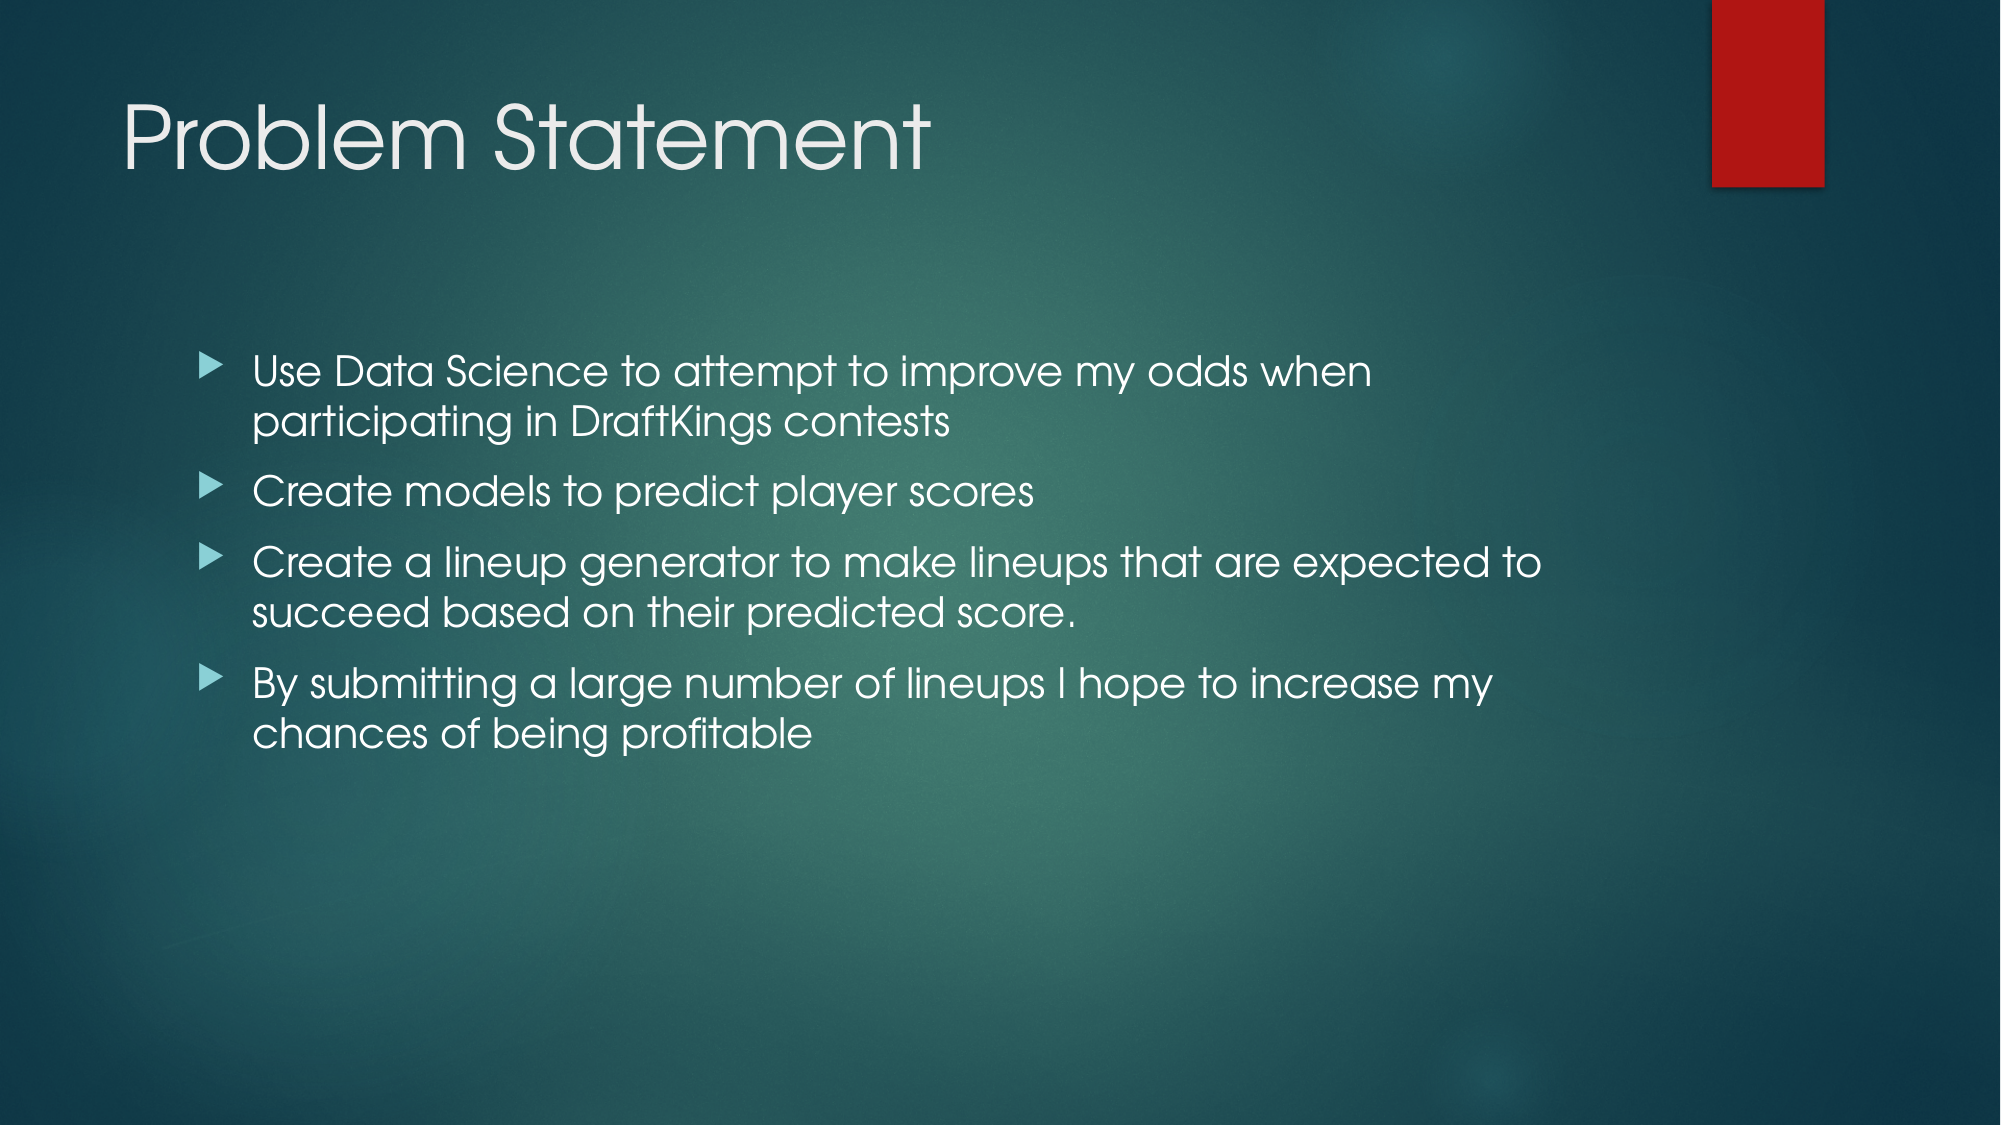

# Problem Statement
Use Data Science to attempt to improve my odds when participating in DraftKings contests
Create models to predict player scores
Create a lineup generator to make lineups that are expected to succeed based on their predicted score.
By submitting a large number of lineups I hope to increase my chances of being profitable